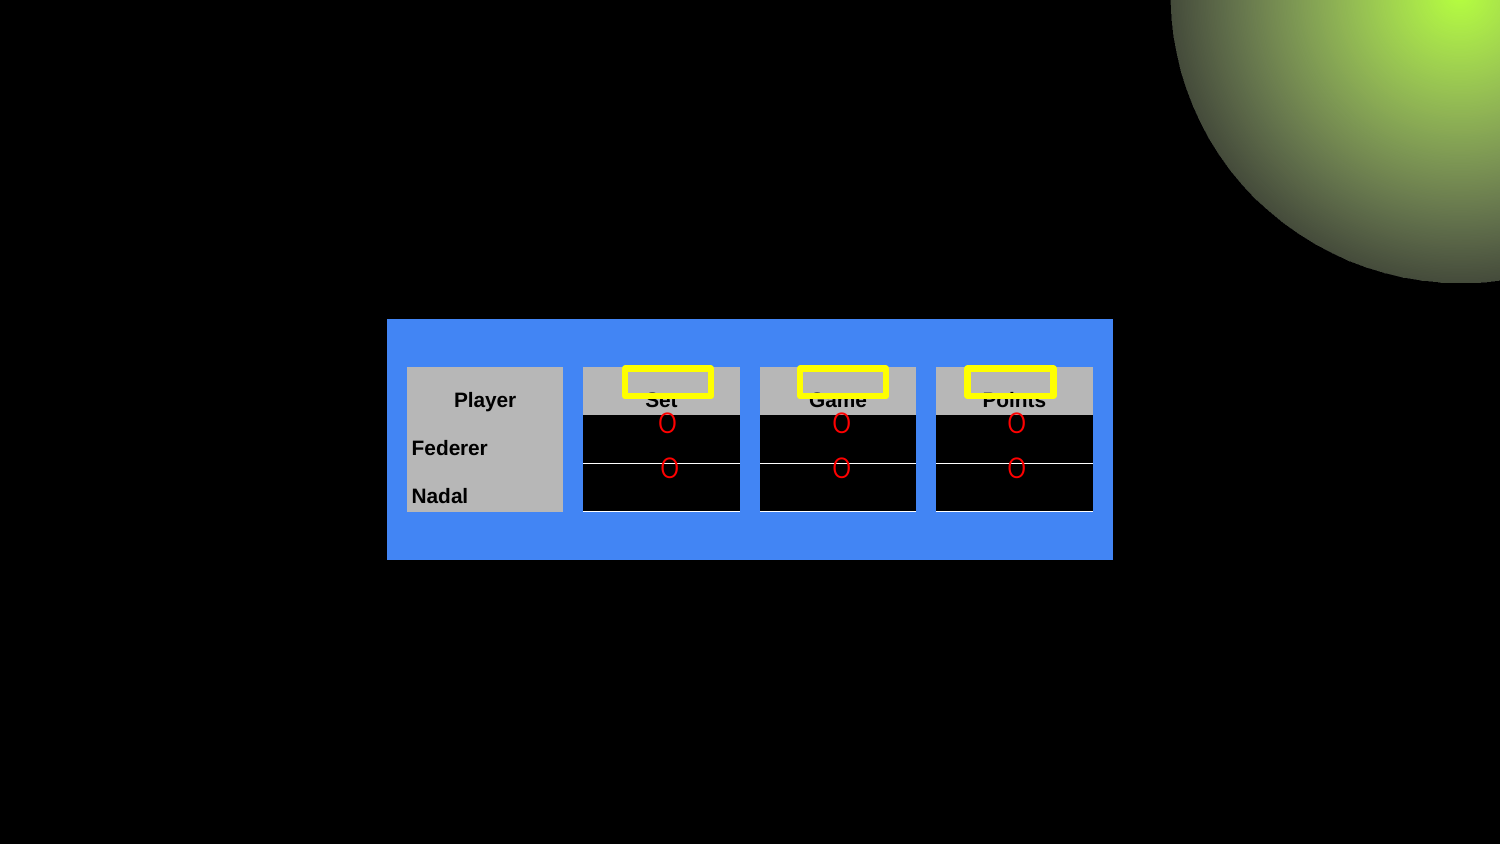

#
|  |  |  |  |  |  |  |  |  |
| --- | --- | --- | --- | --- | --- | --- | --- | --- |
|  | Player |  | Set |  | Game |  | Points |  |
|  | Federer |  |  |  |  |  |  |  |
|  | Nadal |  |  |  |  |  |  |  |
|  |  |  |  |  |  |  |  |  |

0
0
0
0
0
0